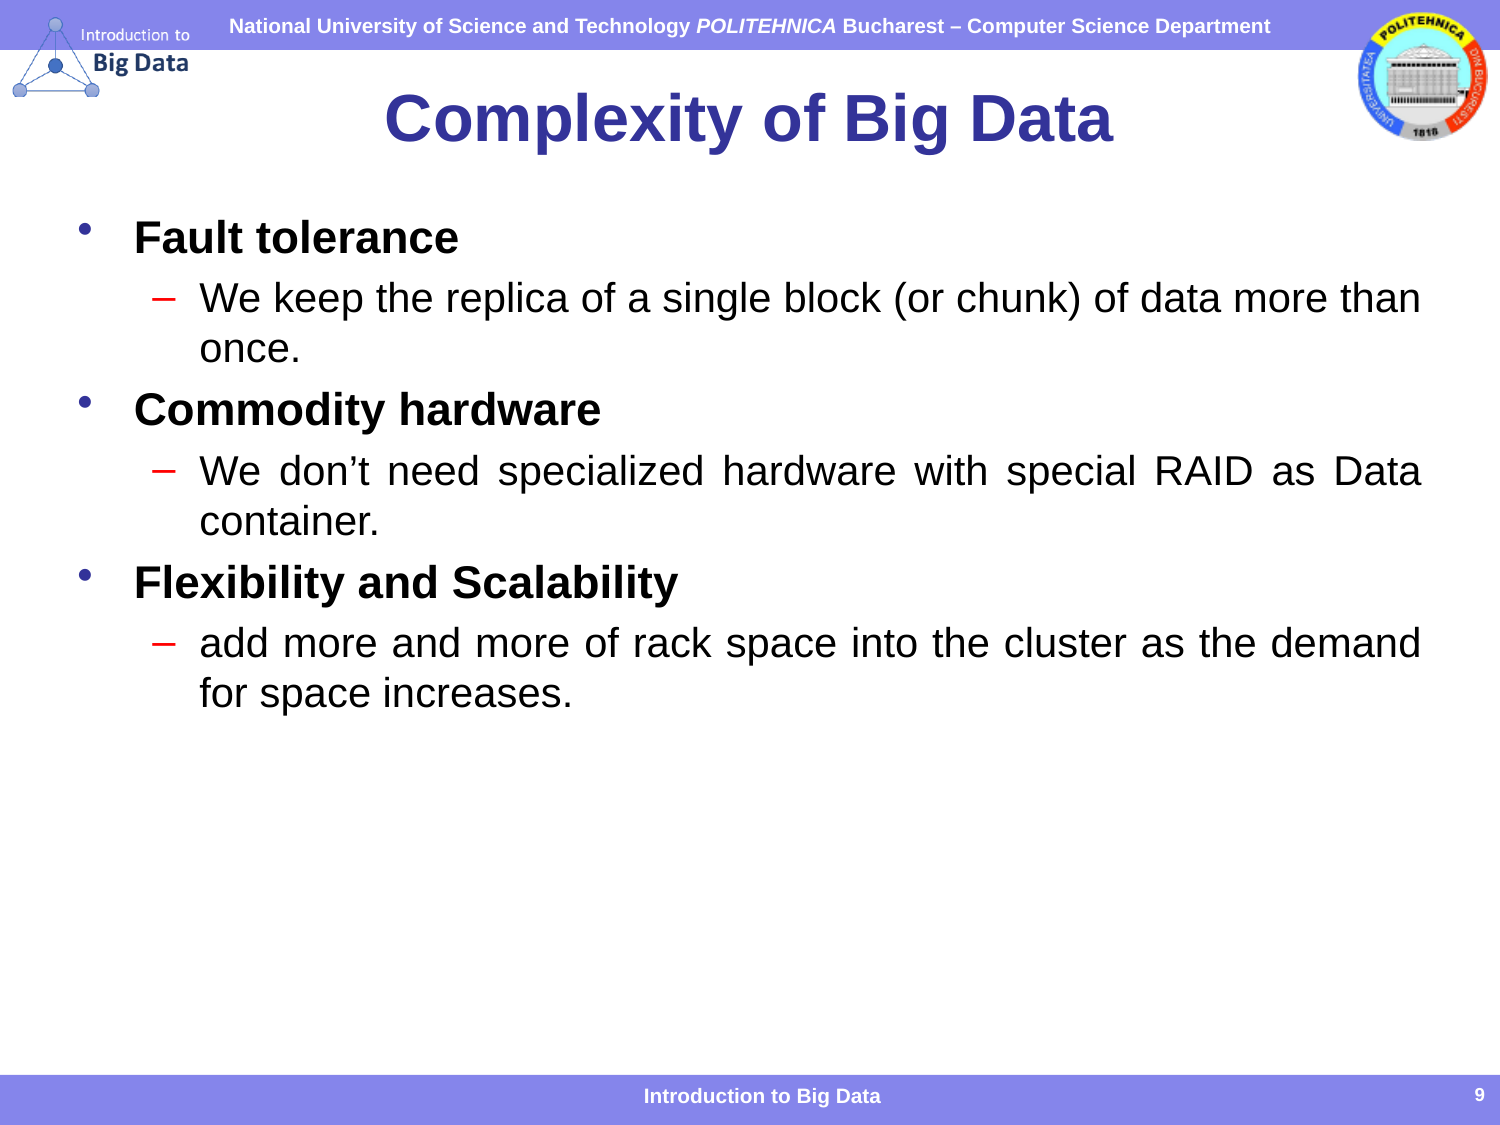

# Complexity of Big Data
Fault tolerance
We keep the replica of a single block (or chunk) of data more than once.
Commodity hardware
We don’t need specialized hardware with special RAID as Data container.
Flexibility and Scalability
add more and more of rack space into the cluster as the demand for space increases.
Introduction to Big Data
9